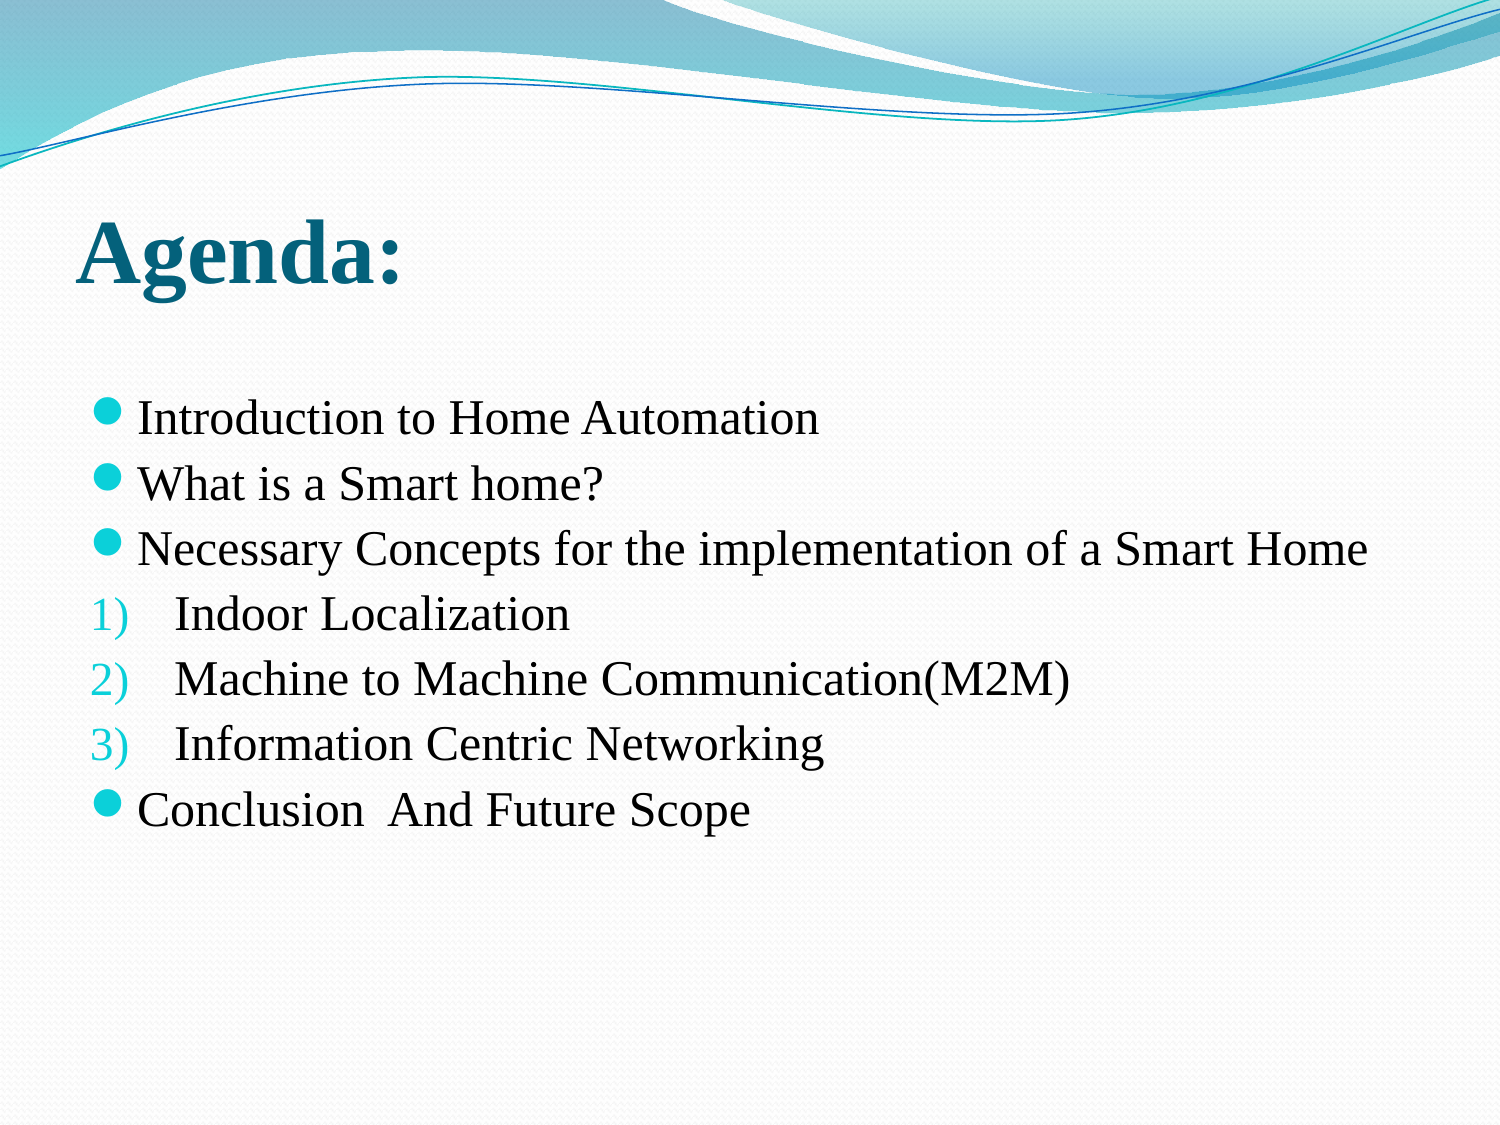

# Agenda:

Introduction to Home Automation
What is a Smart home?
Necessary Concepts for the implementation of a Smart Home
Indoor Localization
Machine to Machine Communication(M2M)
Information Centric Networking
Conclusion  And Future Scope